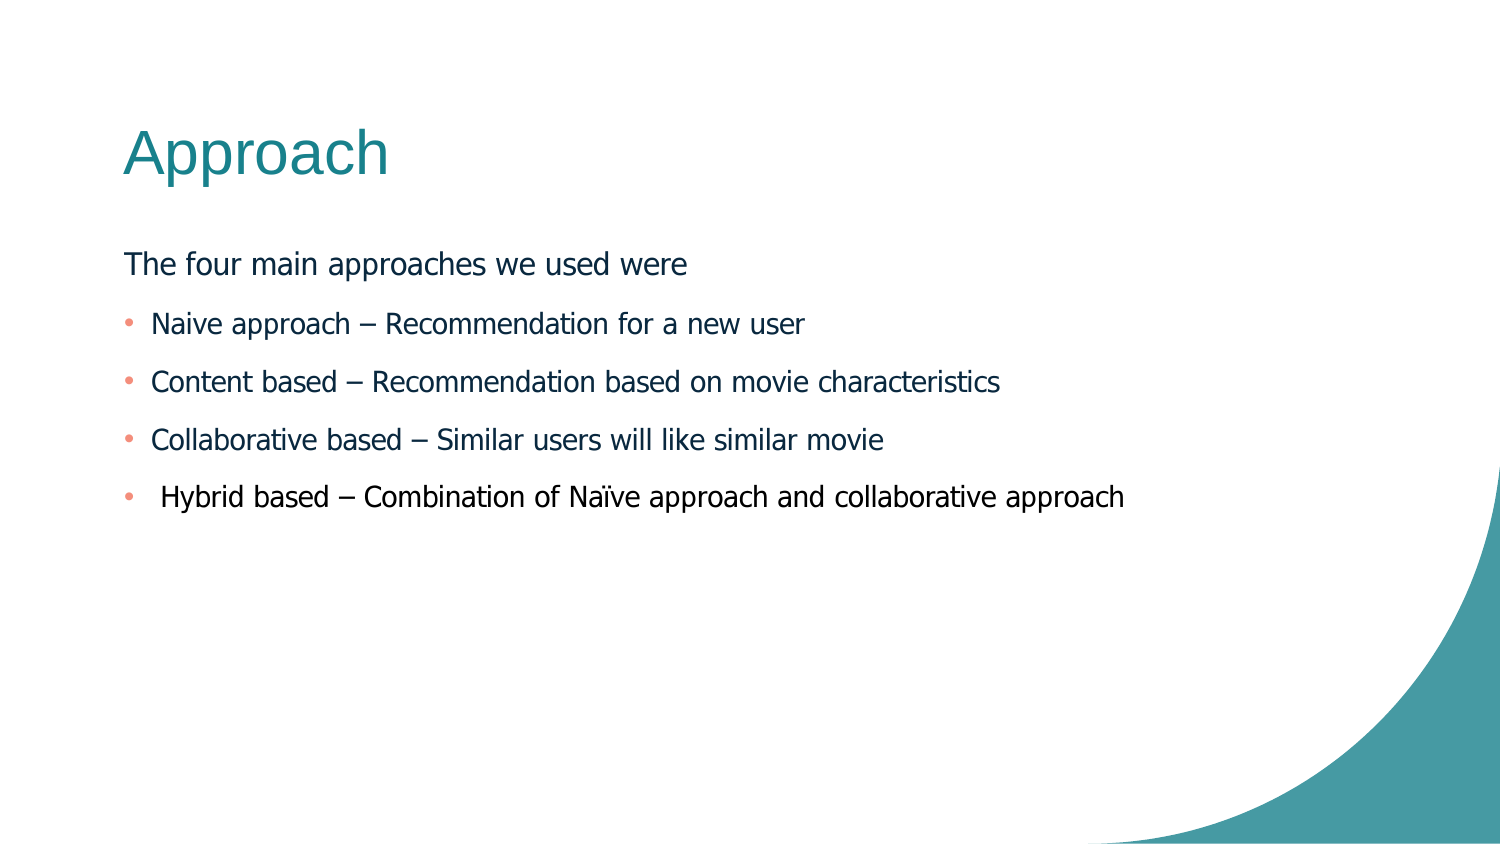

# Approach
The four main approaches we used were
Naive approach – Recommendation for a new user
Content based – Recommendation based on movie characteristics
Collaborative based – Similar users will like similar movie
 Hybrid based – Combination of Naïve approach and collaborative approach